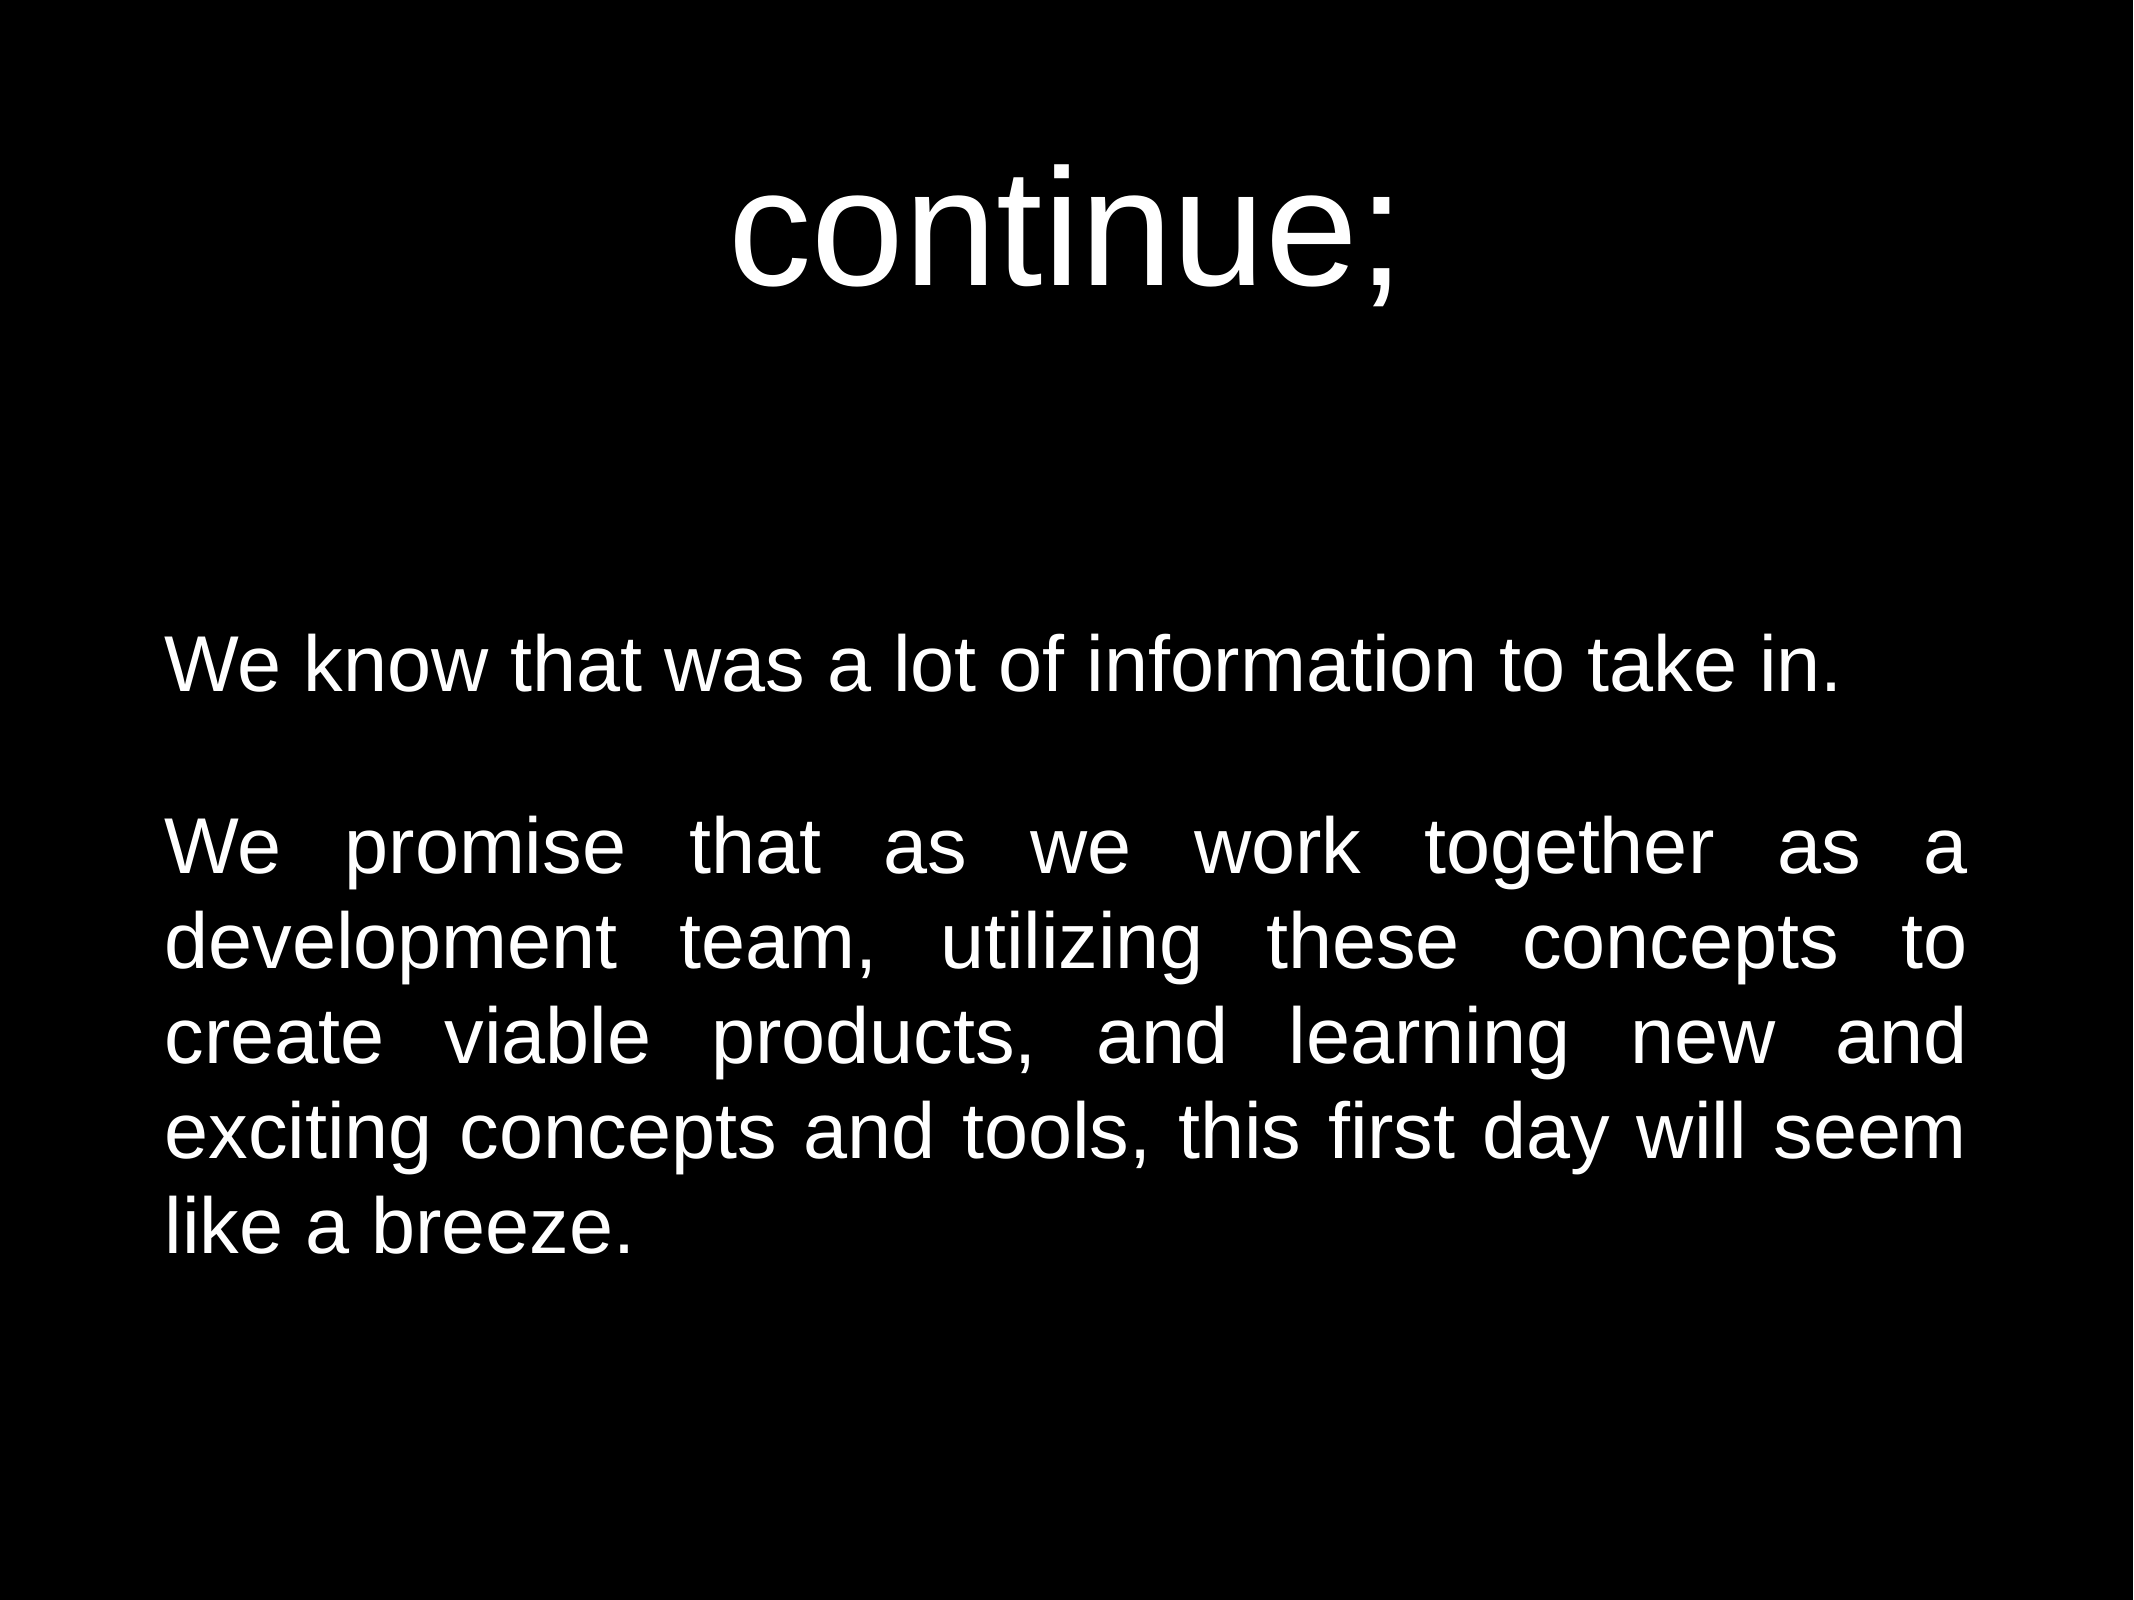

# continue;
We know that was a lot of information to take in.
We promise that as we work together as a development team, utilizing these concepts to create viable products, and learning new and exciting concepts and tools, this first day will seem like a breeze.